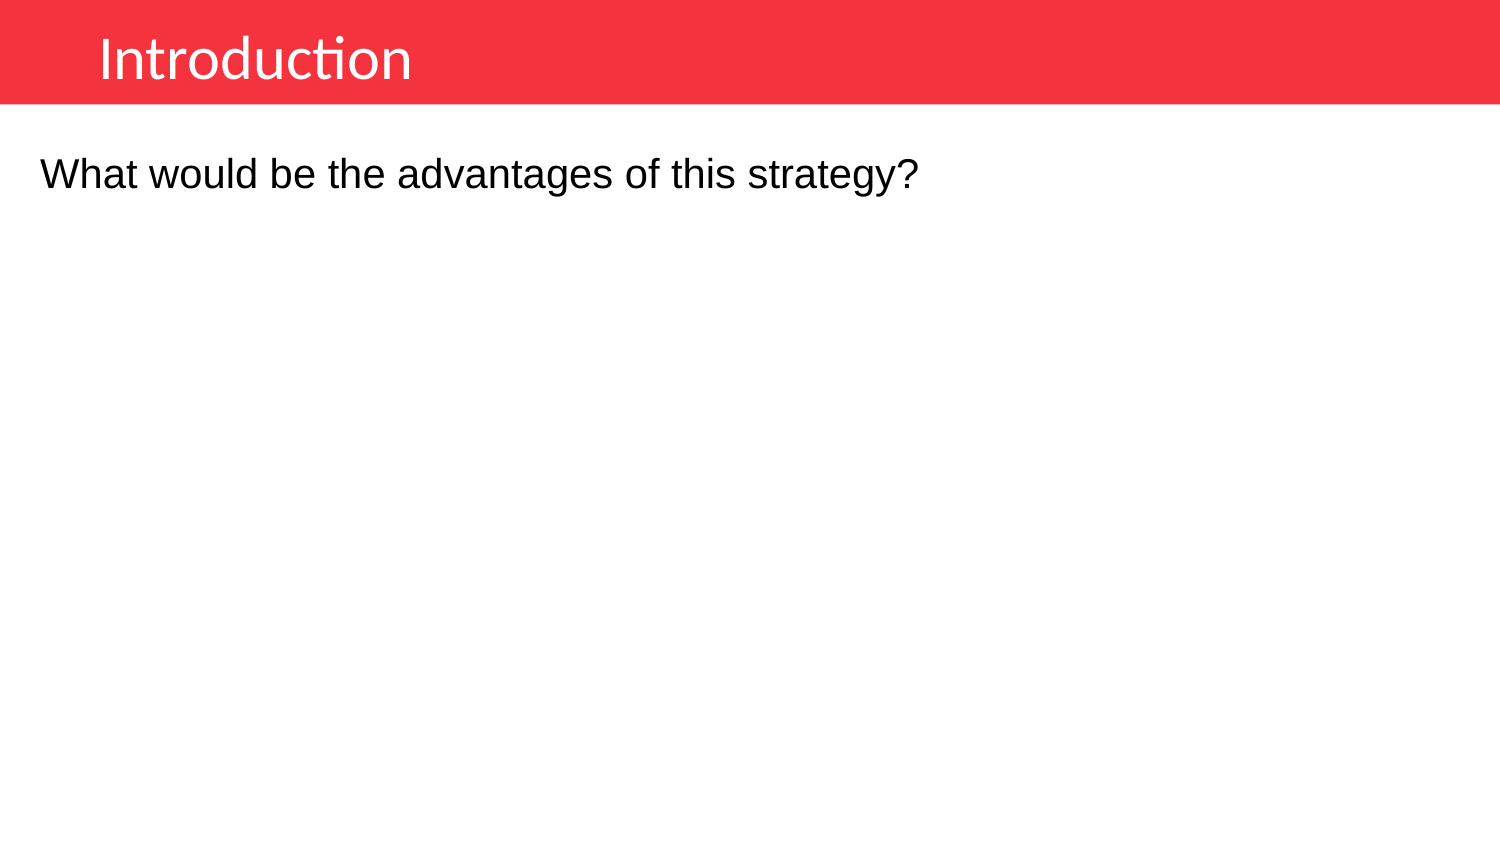

Introduction

What would be the advantages of this strategy?